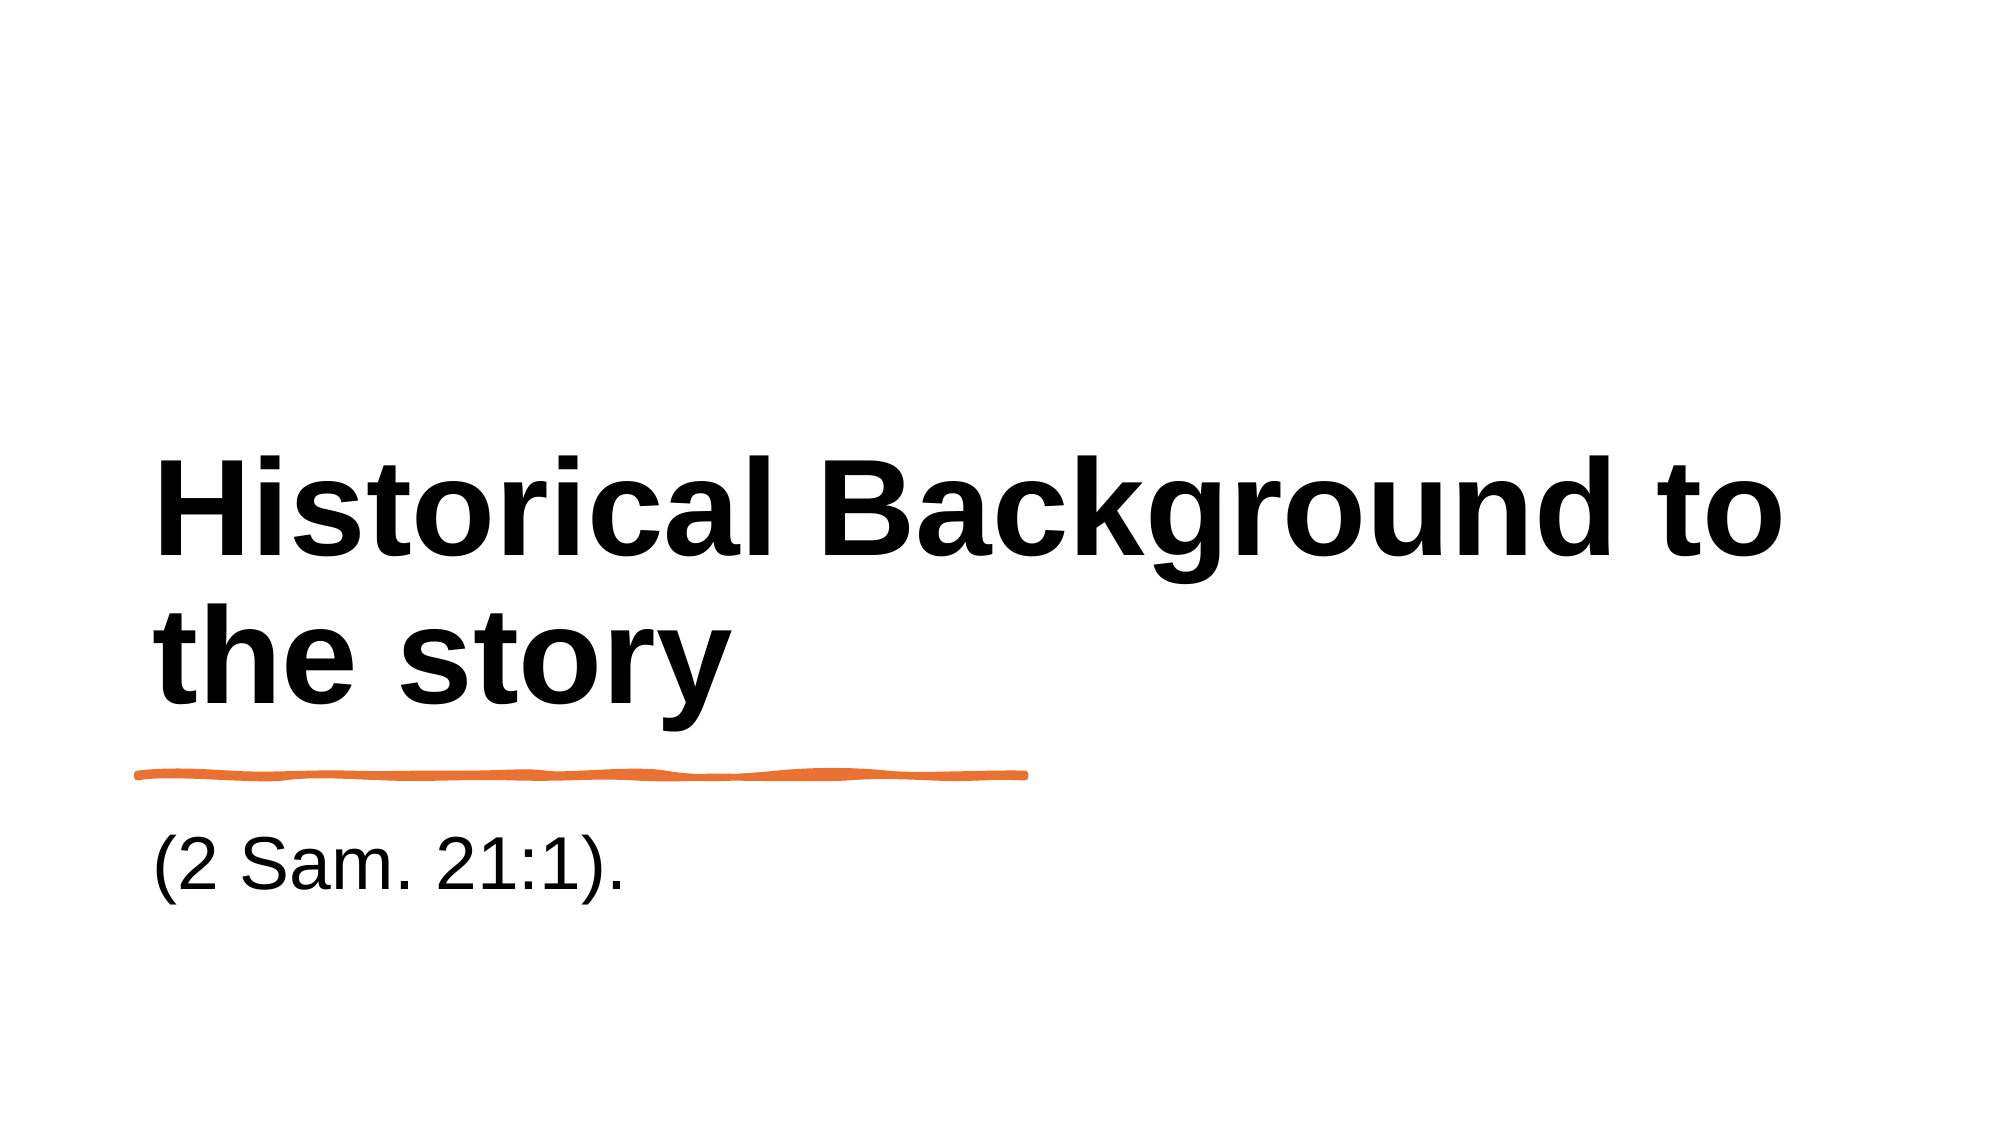

# Historical Background to the story

(2 Sam. 21:1).